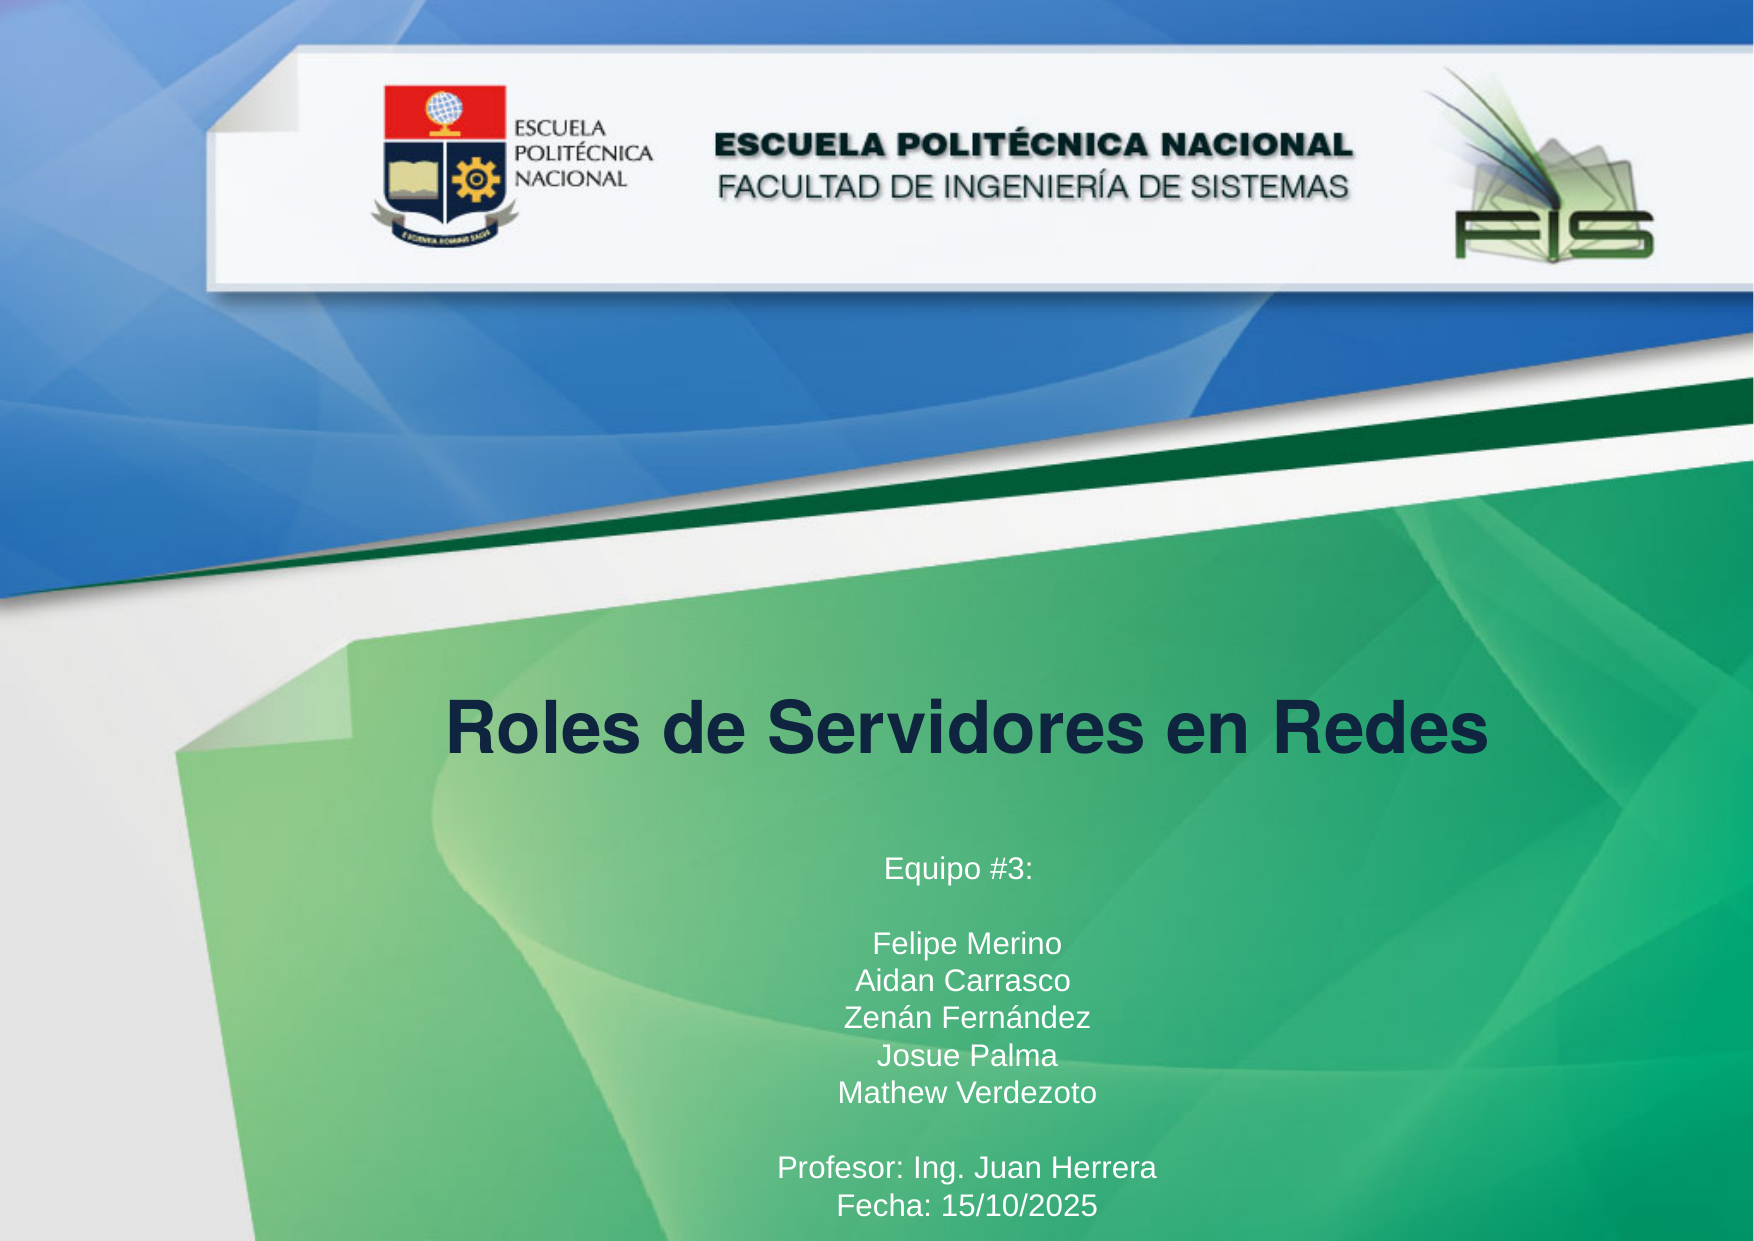

Roles de Servidores en Redes
Equipo #3:

Felipe Merino
Aidan Carrasco
Zenán Fernández
Josue Palma
Mathew Verdezoto

Profesor: Ing. Juan Herrera
Fecha: 15/10/2025